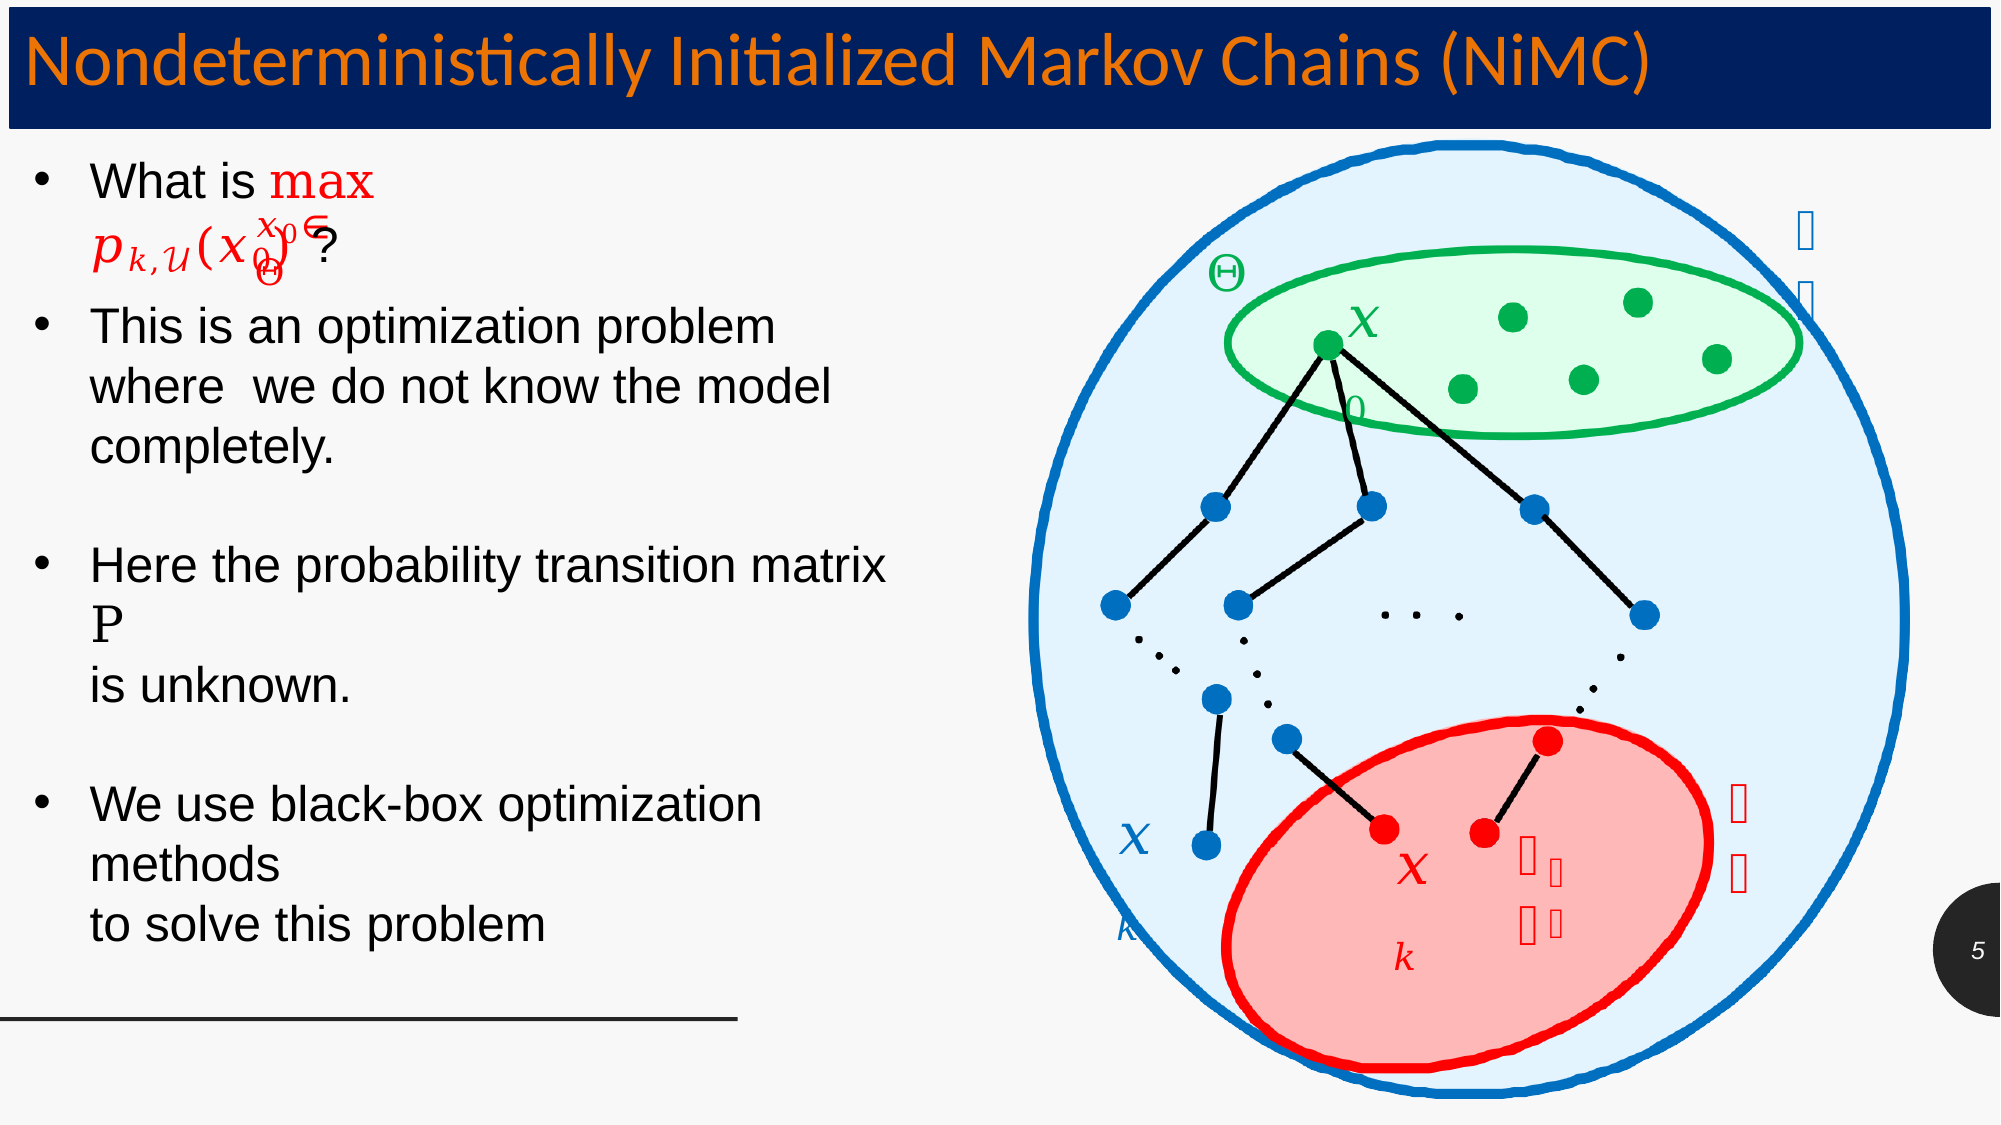

# Nondeterministically Initialized Markov Chains (NiMC)

What is max 𝑝𝑘,𝒰(𝑥0) ?
𝑥0∈Θ
𝒳
Θ
𝑥0
This is an optimization problem where  we do not know the model completely.

Here the probability transition matrix Ρ
is unknown.

We use black-box optimization methods
to solve this problem
𝒰
𝑥𝑘
𝑥
𝑥𝑘
𝑘
5